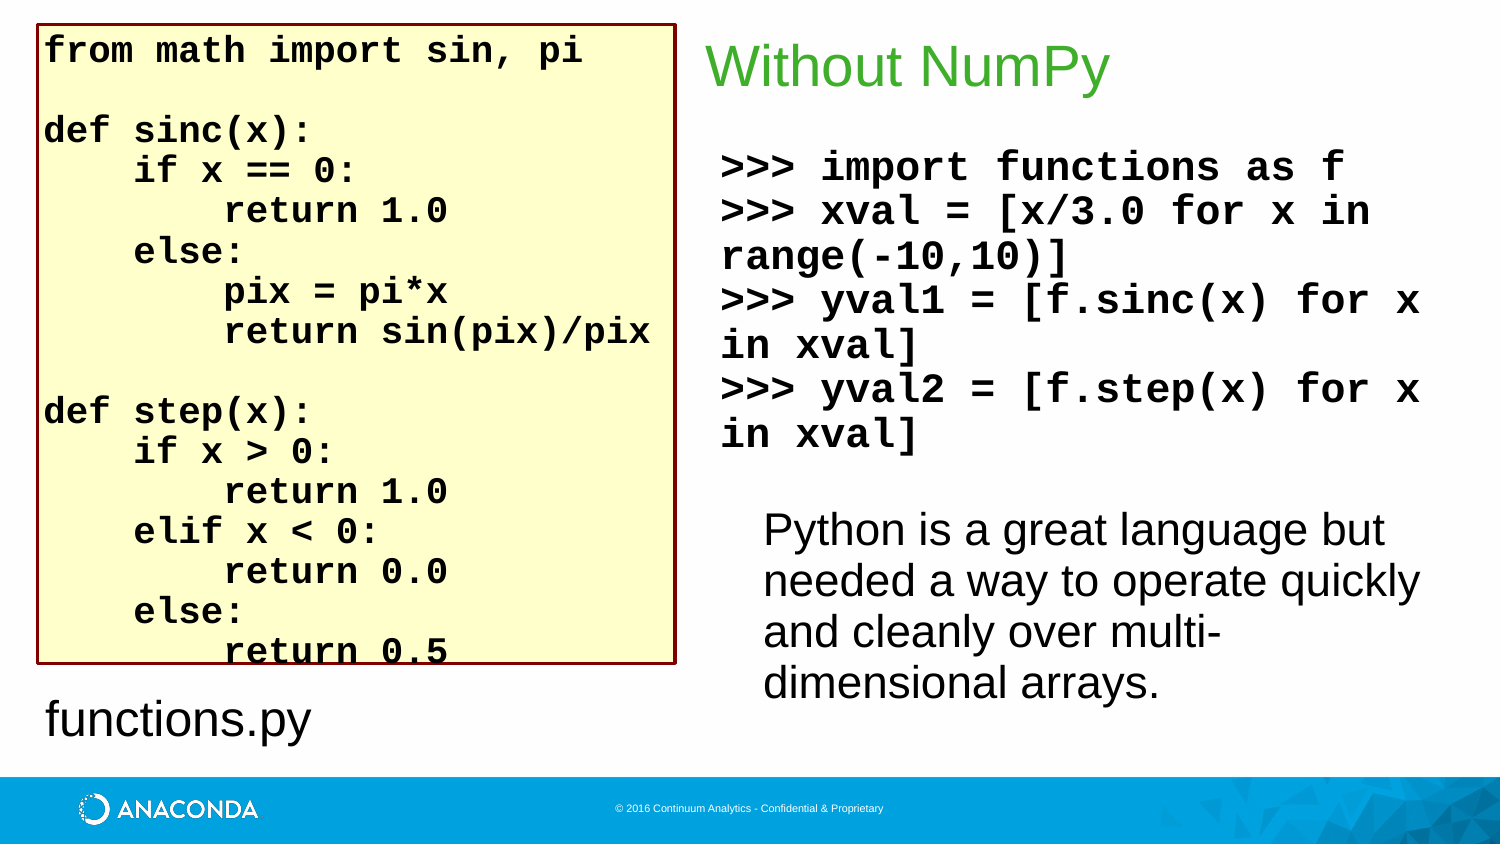

# Without NumPy

from math import sin, pi

def sinc(x):
    if x == 0:
        return 1.0
    else:
        pix = pi*x
        return sin(pix)/pix

def step(x):
    if x > 0:
        return 1.0
    elif x < 0:
        return 0.0
    else:
        return 0.5
>>> import functions as f
>>> xval = [x/3.0 for x in range(-10,10)]
>>> yval1 = [f.sinc(x) for x in xval]
>>> yval2 = [f.step(x) for x in xval]
Python is a great language but needed a way to operate quickly and cleanly over multi-dimensional arrays.
functions.py